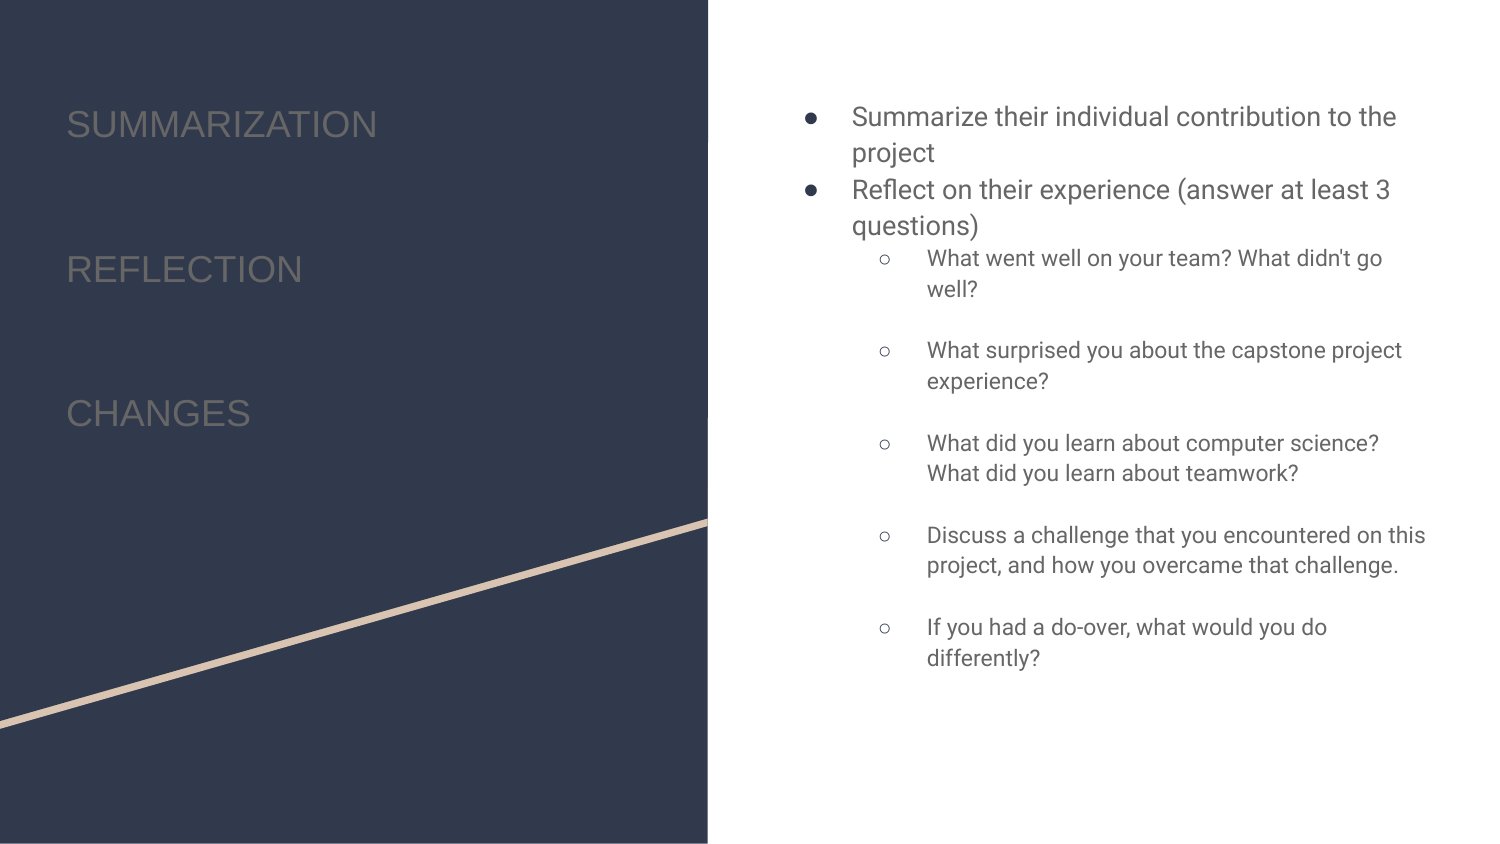

# SUMMARIZATION

REFLECTION

CHANGES
Summarize their individual contribution to the project
Reflect on their experience (answer at least 3 questions)
What went well on your team? What didn't go well?
What surprised you about the capstone project experience?
What did you learn about computer science? What did you learn about teamwork?
Discuss a challenge that you encountered on this project, and how you overcame that challenge.
If you had a do-over, what would you do differently?